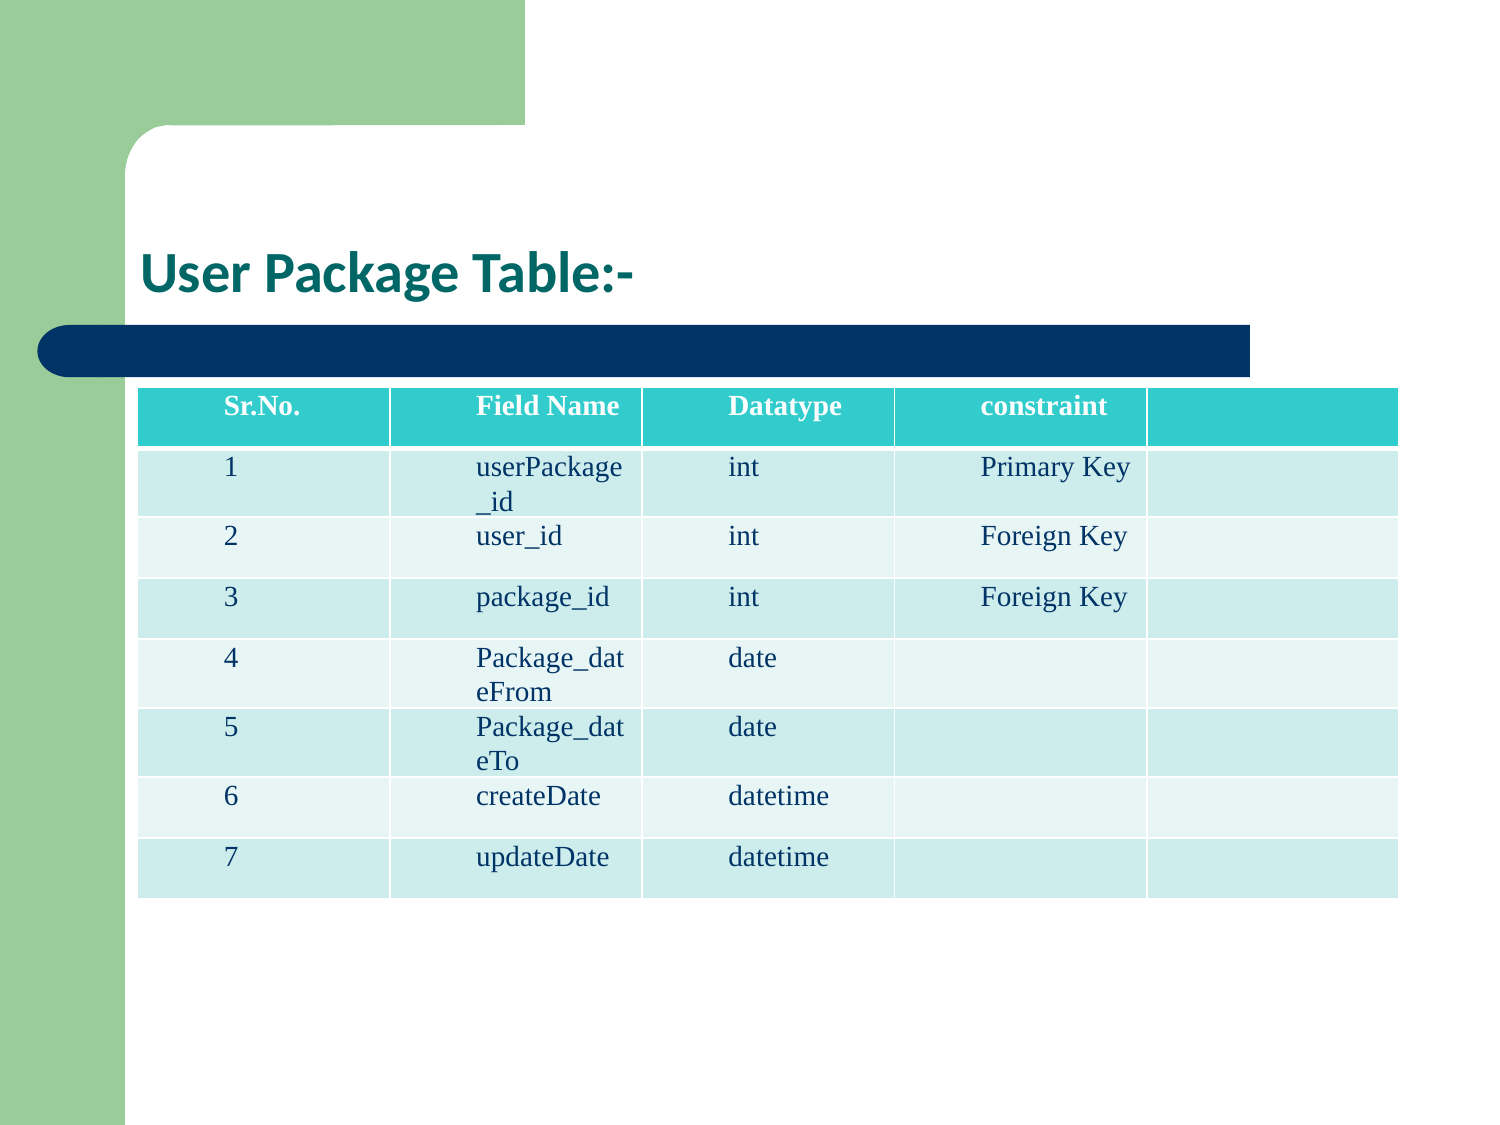

# User Package Table:-
| Sr.No. | Field Name | Datatype | constraint |  |
| --- | --- | --- | --- | --- |
| 1 | userPackage \_id | int | Primary Key |  |
| 2 | user\_id | int | Foreign Key |  |
| 3 | package\_id | int | Foreign Key |  |
| 4 | Package\_dateFrom | date |  |  |
| 5 | Package\_dateTo | date |  |  |
| 6 | createDate | datetime |  |  |
| 7 | updateDate | datetime |  |  |